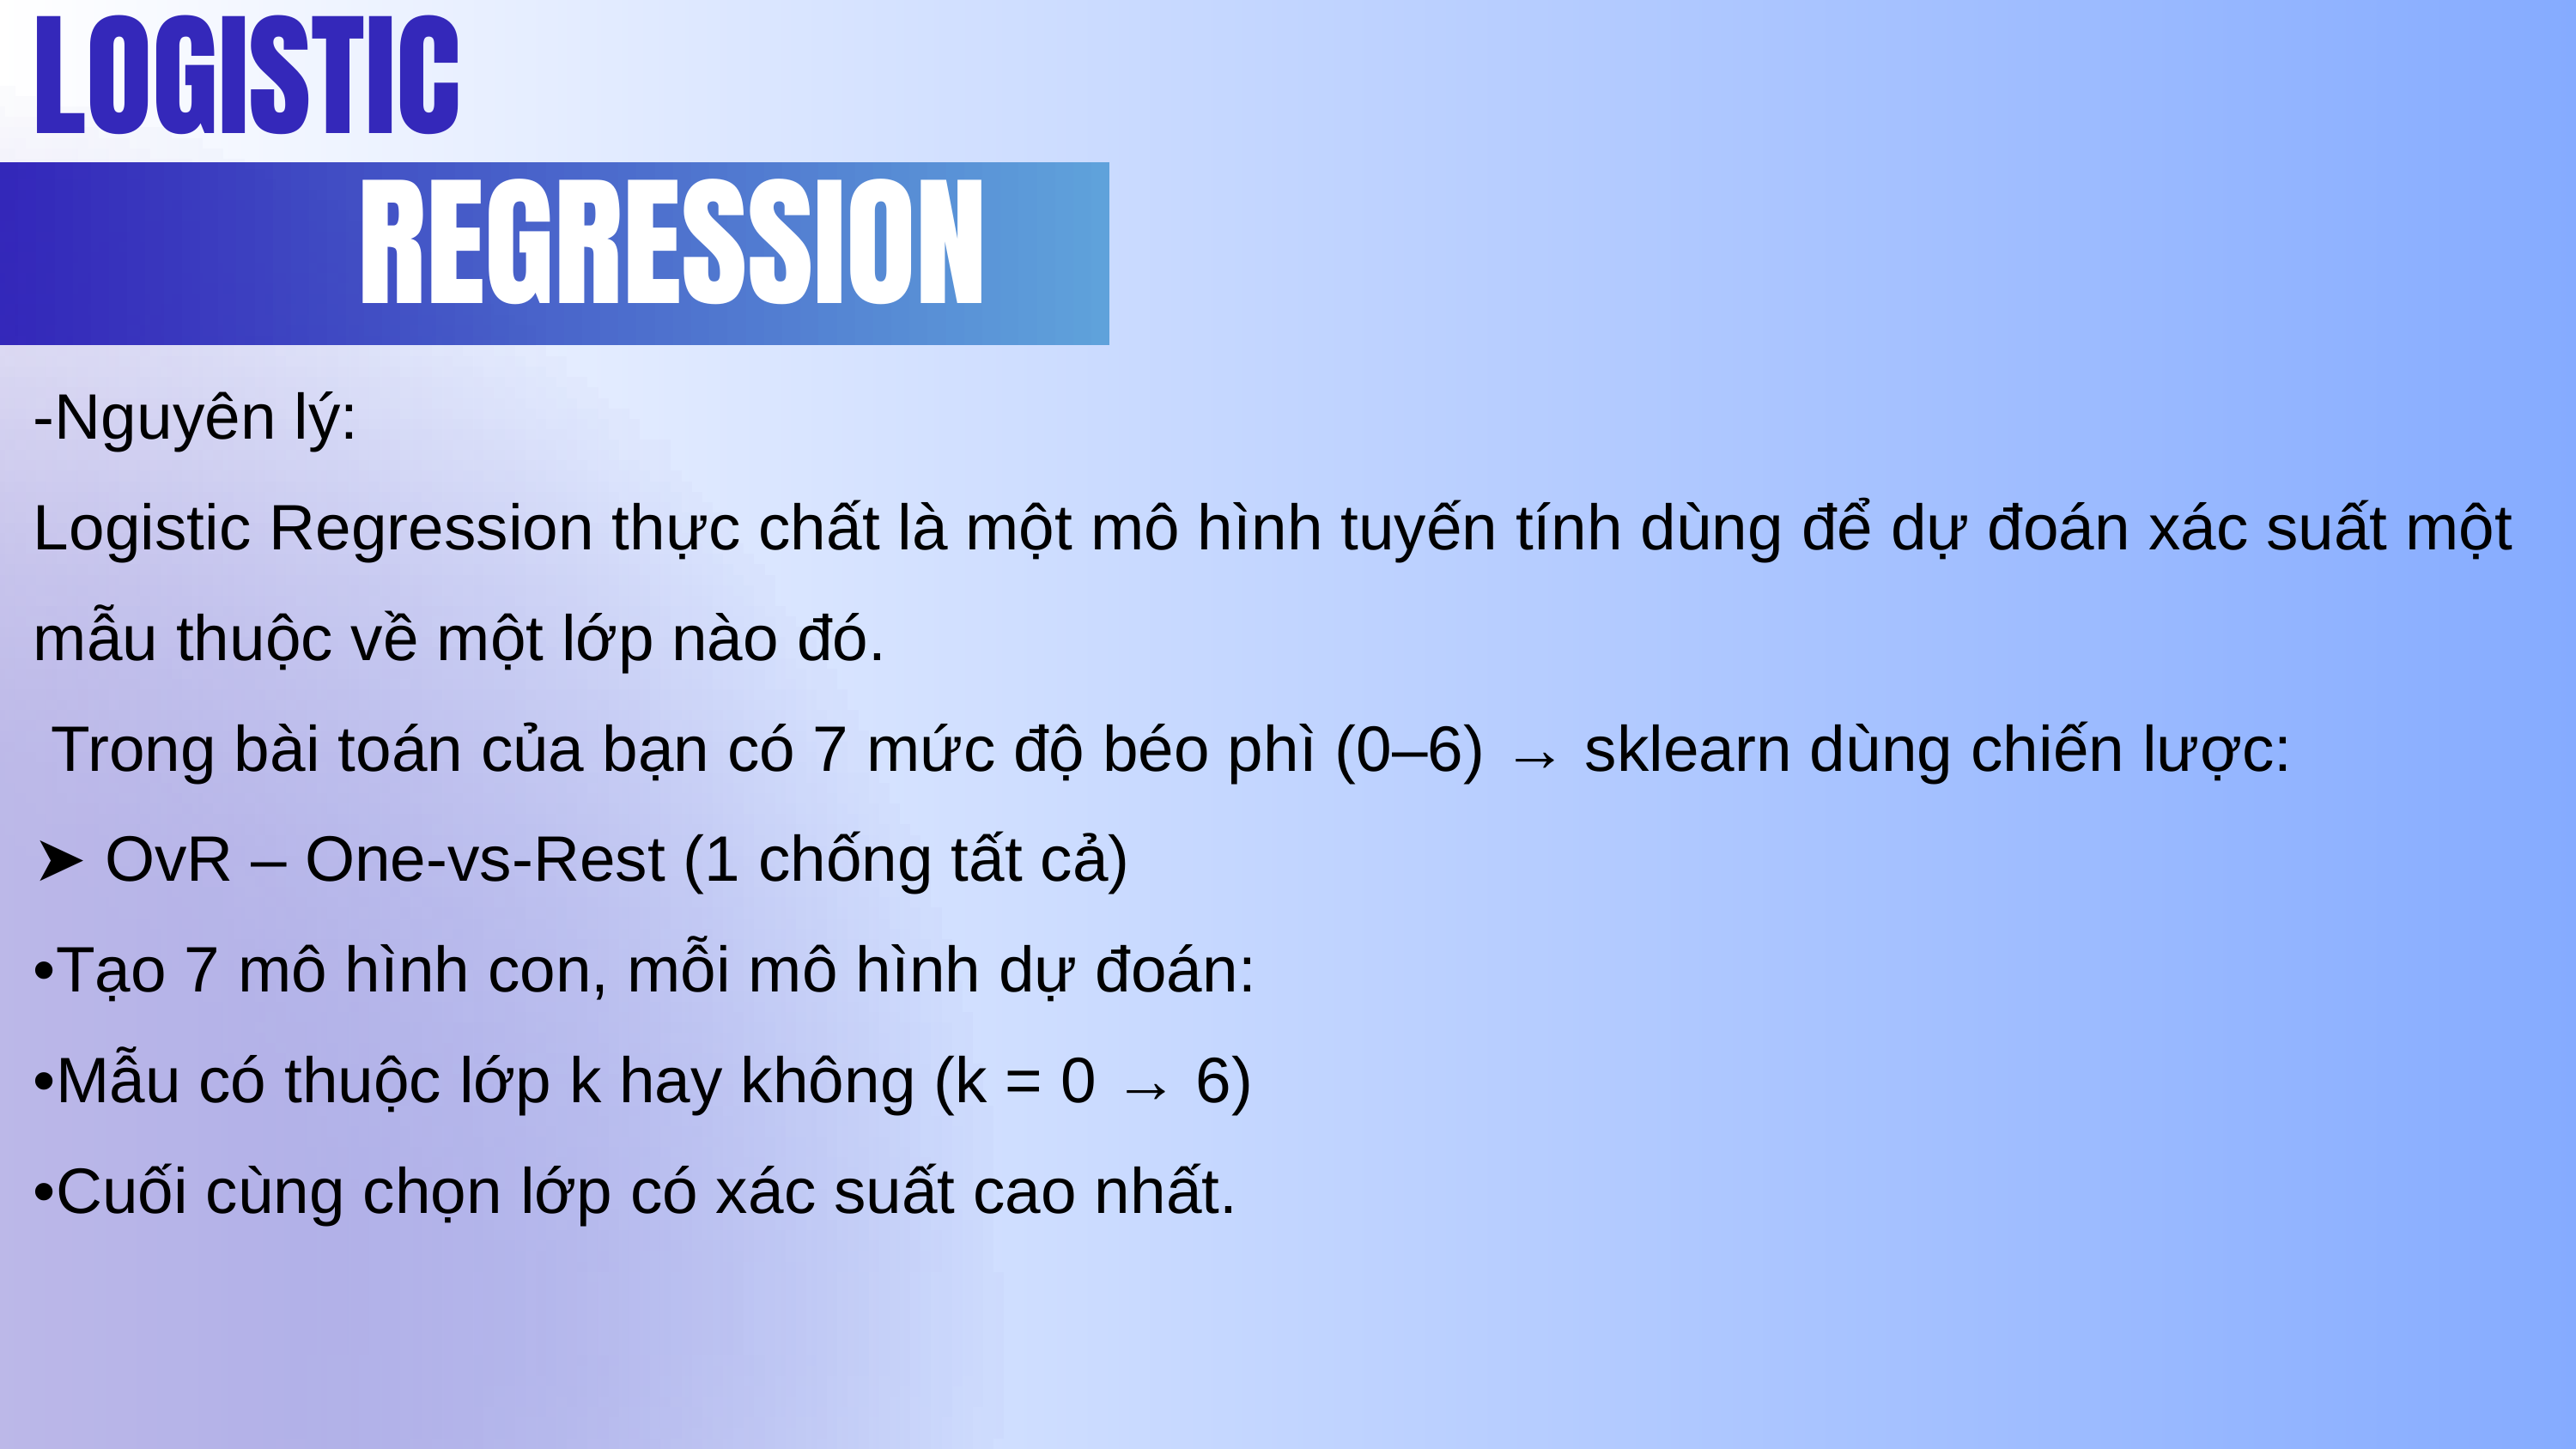

LOGISTIC

REGRESSION
-Nguyên lý:
Logistic Regression thực chất là một mô hình tuyến tính dùng để dự đoán xác suất một mẫu thuộc về một lớp nào đó.
 Trong bài toán của bạn có 7 mức độ béo phì (0–6) → sklearn dùng chiến lược:
➤ OvR – One-vs-Rest (1 chống tất cả)
•Tạo 7 mô hình con, mỗi mô hình dự đoán:
•Mẫu có thuộc lớp k hay không (k = 0 → 6)
•Cuối cùng chọn lớp có xác suất cao nhất.